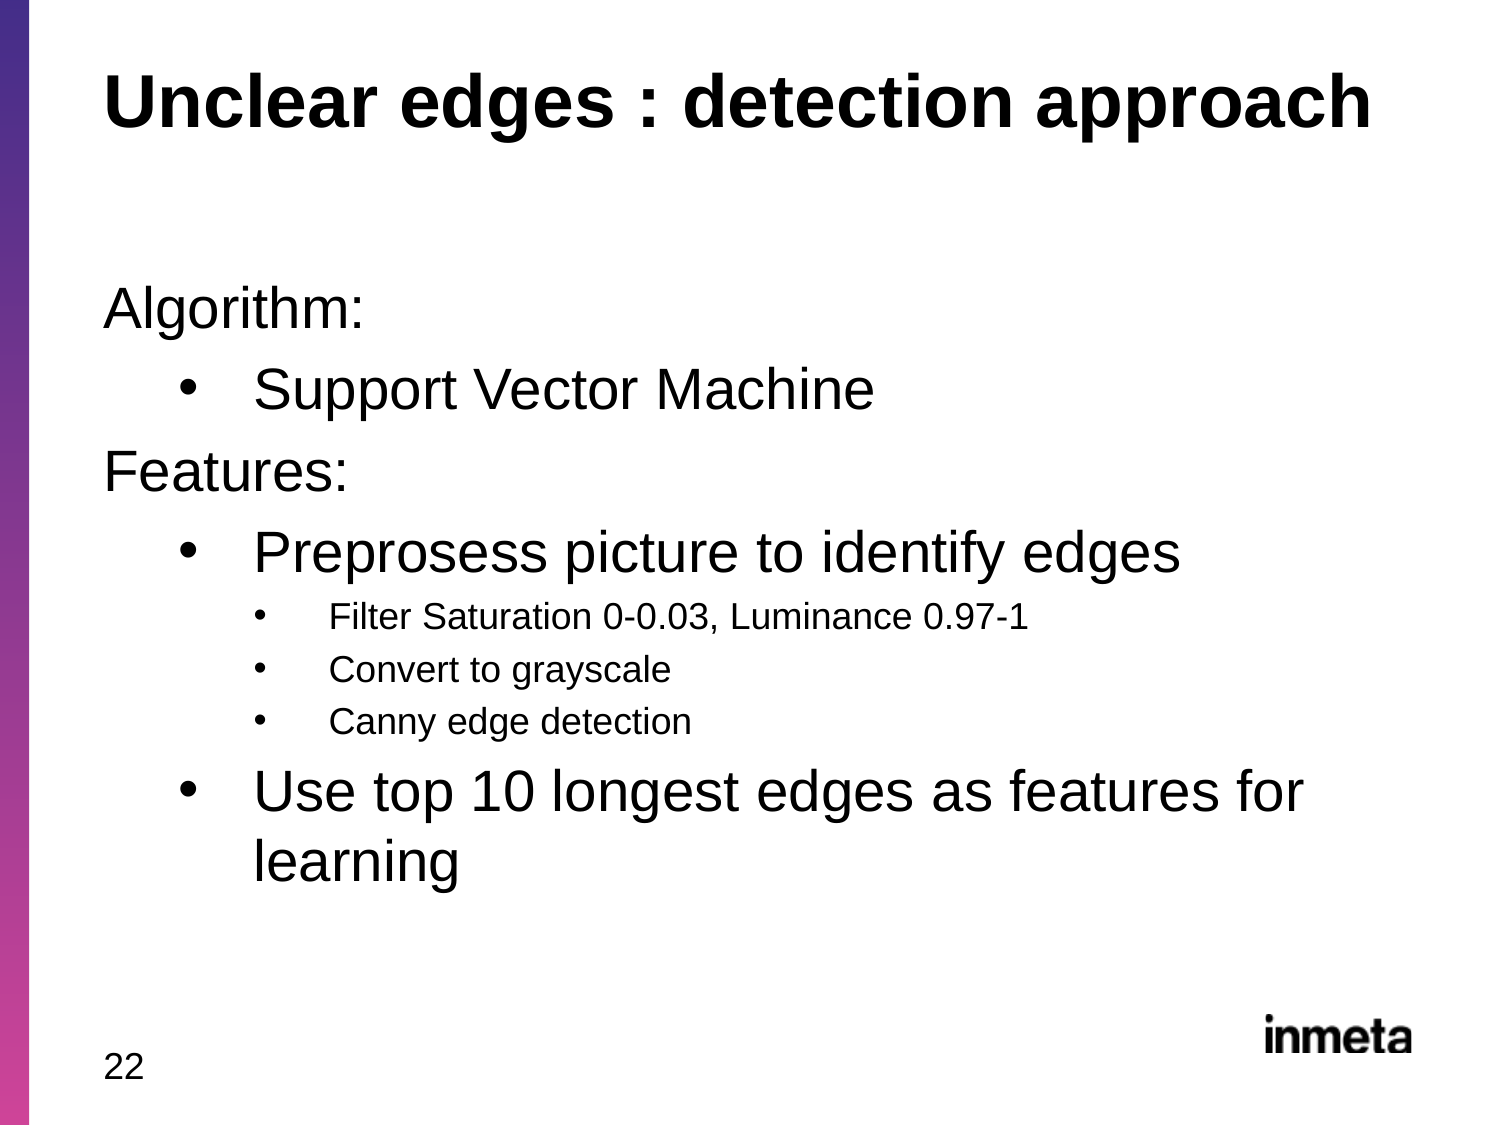

# Unclear edges : detection approach
Algorithm:
Support Vector Machine
Features:
Preprosess picture to identify edges
Filter Saturation 0-0.03, Luminance 0.97-1
Convert to grayscale
Canny edge detection
Use top 10 longest edges as features for learning
22